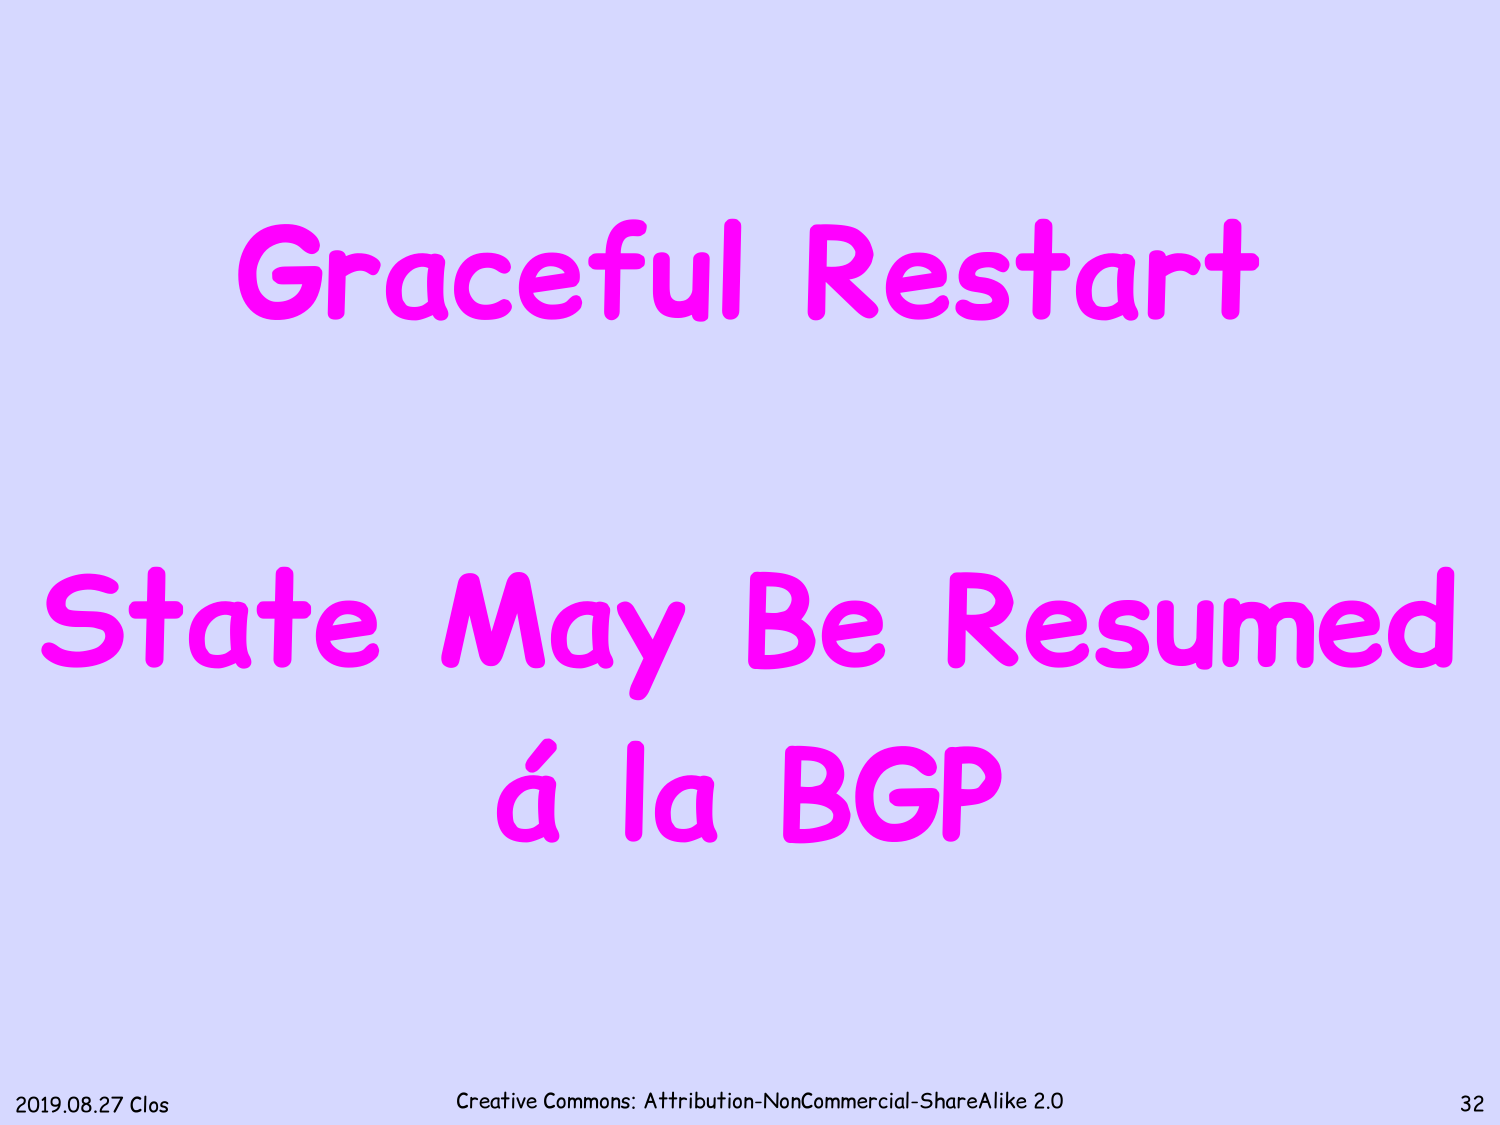

# Graceful Restart State May Be Resumed á la BGP
32
2019.08.27 Clos
Creative Commons: Attribution-NonCommercial-ShareAlike 2.0